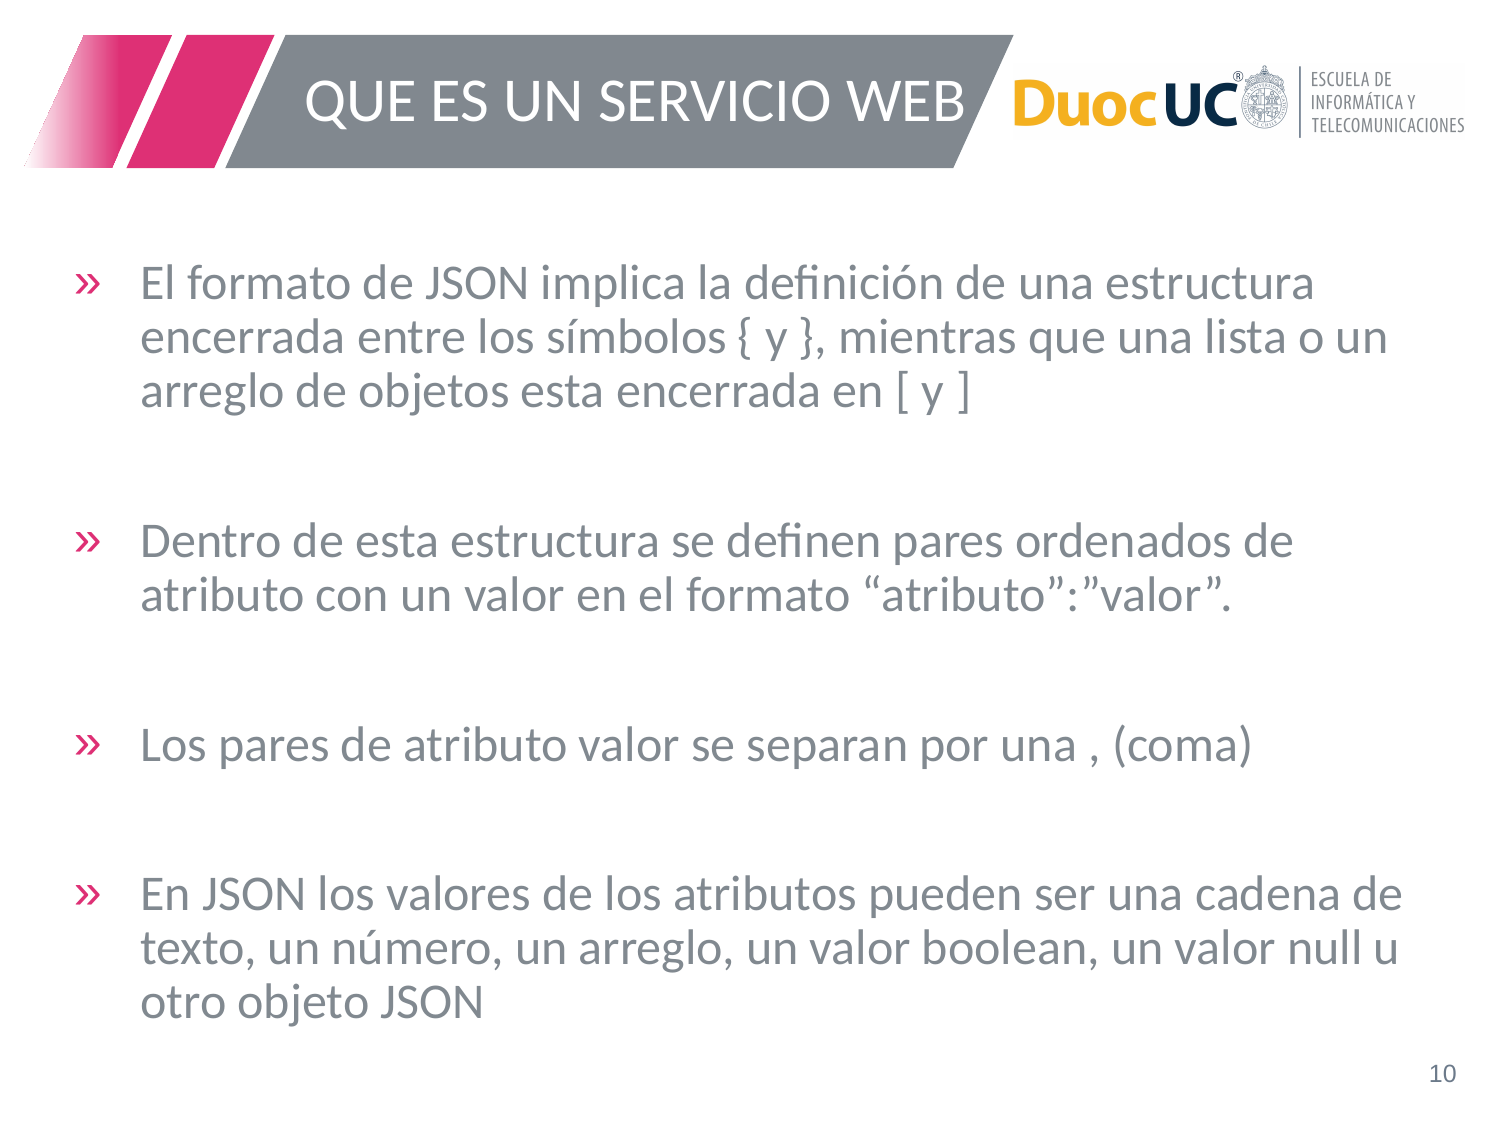

# QUE ES UN SERVICIO WEB

El formato de JSON implica la definición de una estructura encerrada entre los símbolos { y }, mientras que una lista o un arreglo de objetos esta encerrada en [ y ]

Dentro de esta estructura se definen pares ordenados de atributo con un valor en el formato “atributo”:”valor”.

Los pares de atributo valor se separan por una , (coma)

En JSON los valores de los atributos pueden ser una cadena de texto, un número, un arreglo, un valor boolean, un valor null u otro objeto JSON